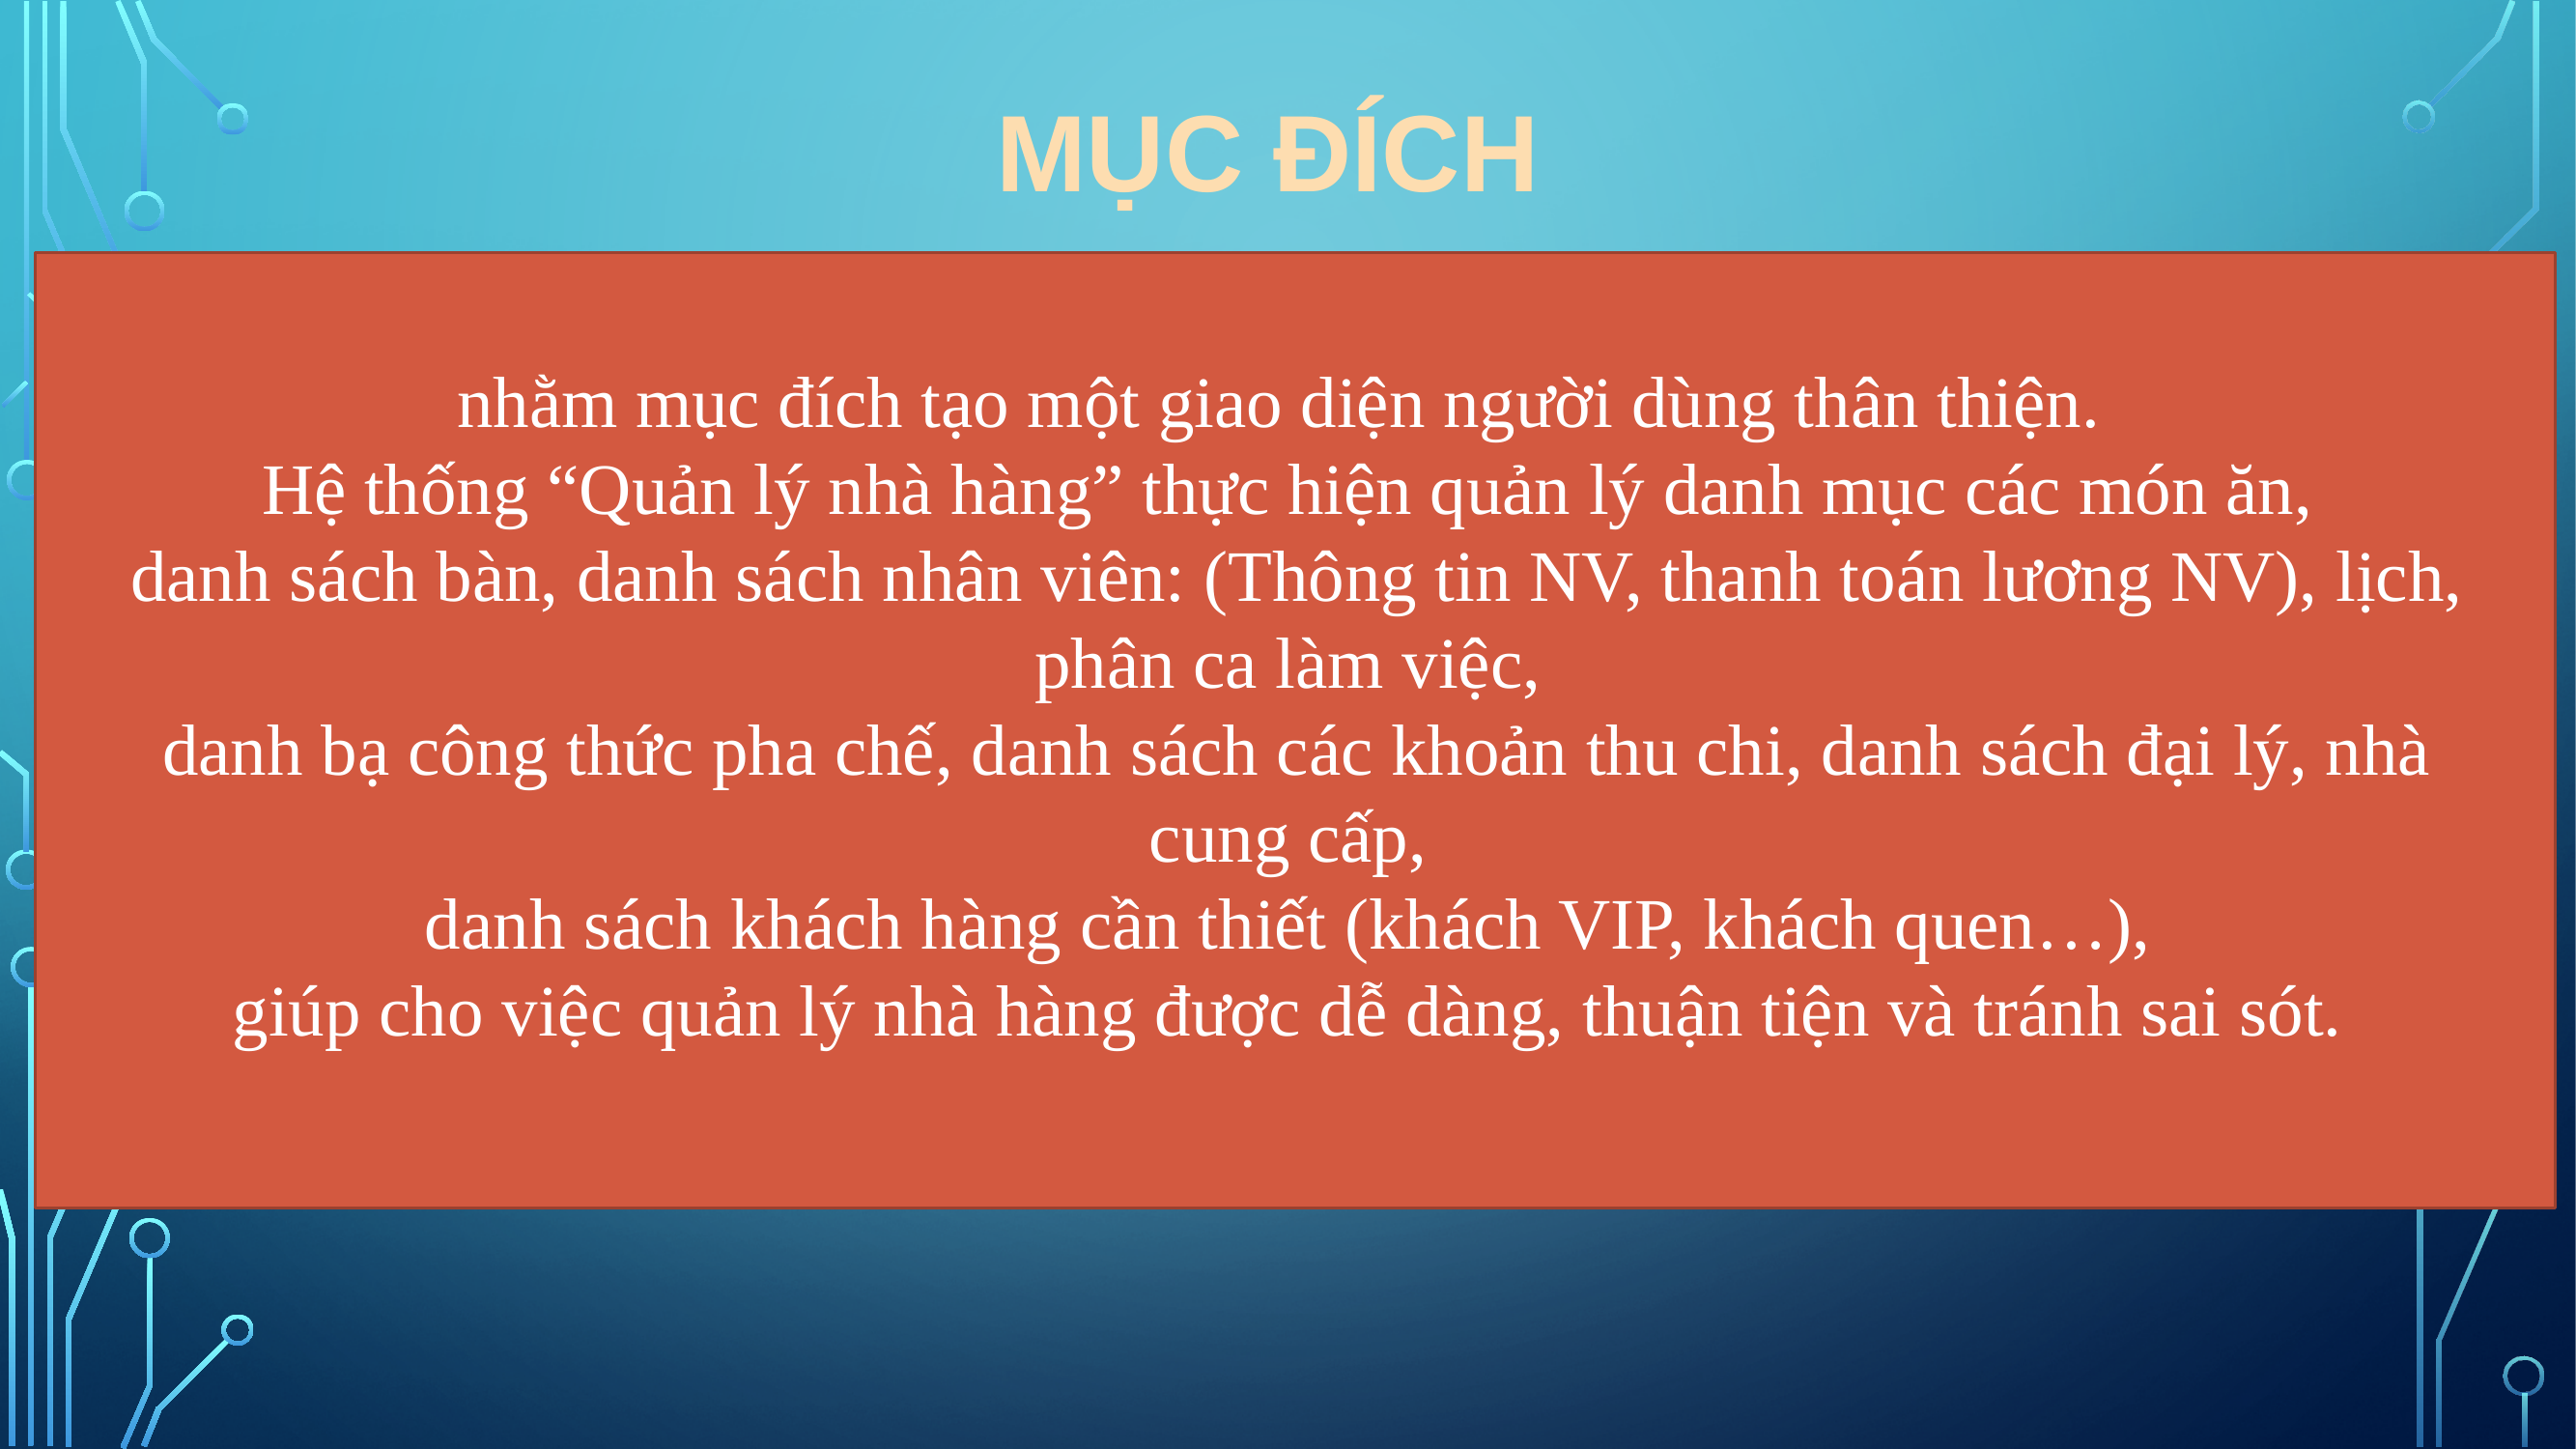

MỤC ĐÍCH
Enter text

nhằm mục đích tạo một giao diện người dùng thân thiện.
Hệ thống “Quản lý nhà hàng” thực hiện quản lý danh mục các món ăn,
 danh sách bàn, danh sách nhân viên: (Thông tin NV, thanh toán lương NV), lịch, phân ca làm việc,
 danh bạ công thức pha chế, danh sách các khoản thu chi, danh sách đại lý, nhà cung cấp,
 danh sách khách hàng cần thiết (khách VIP, khách quen…),
giúp cho việc quản lý nhà hàng được dễ dàng, thuận tiện và tránh sai sót.

xây dụng phần mềm quản lý nhà hàng nhằm giúp người quản lý đơn giản hơn trong công tác quản lí nhà hàng một cách thuật tiện nhất
xây dụng phần mềm quản lý nhà hàng nhằm giúp người quản lý đơn giản hơn trong công tác quản lí nhà hàng một cách thuật tiện nhất